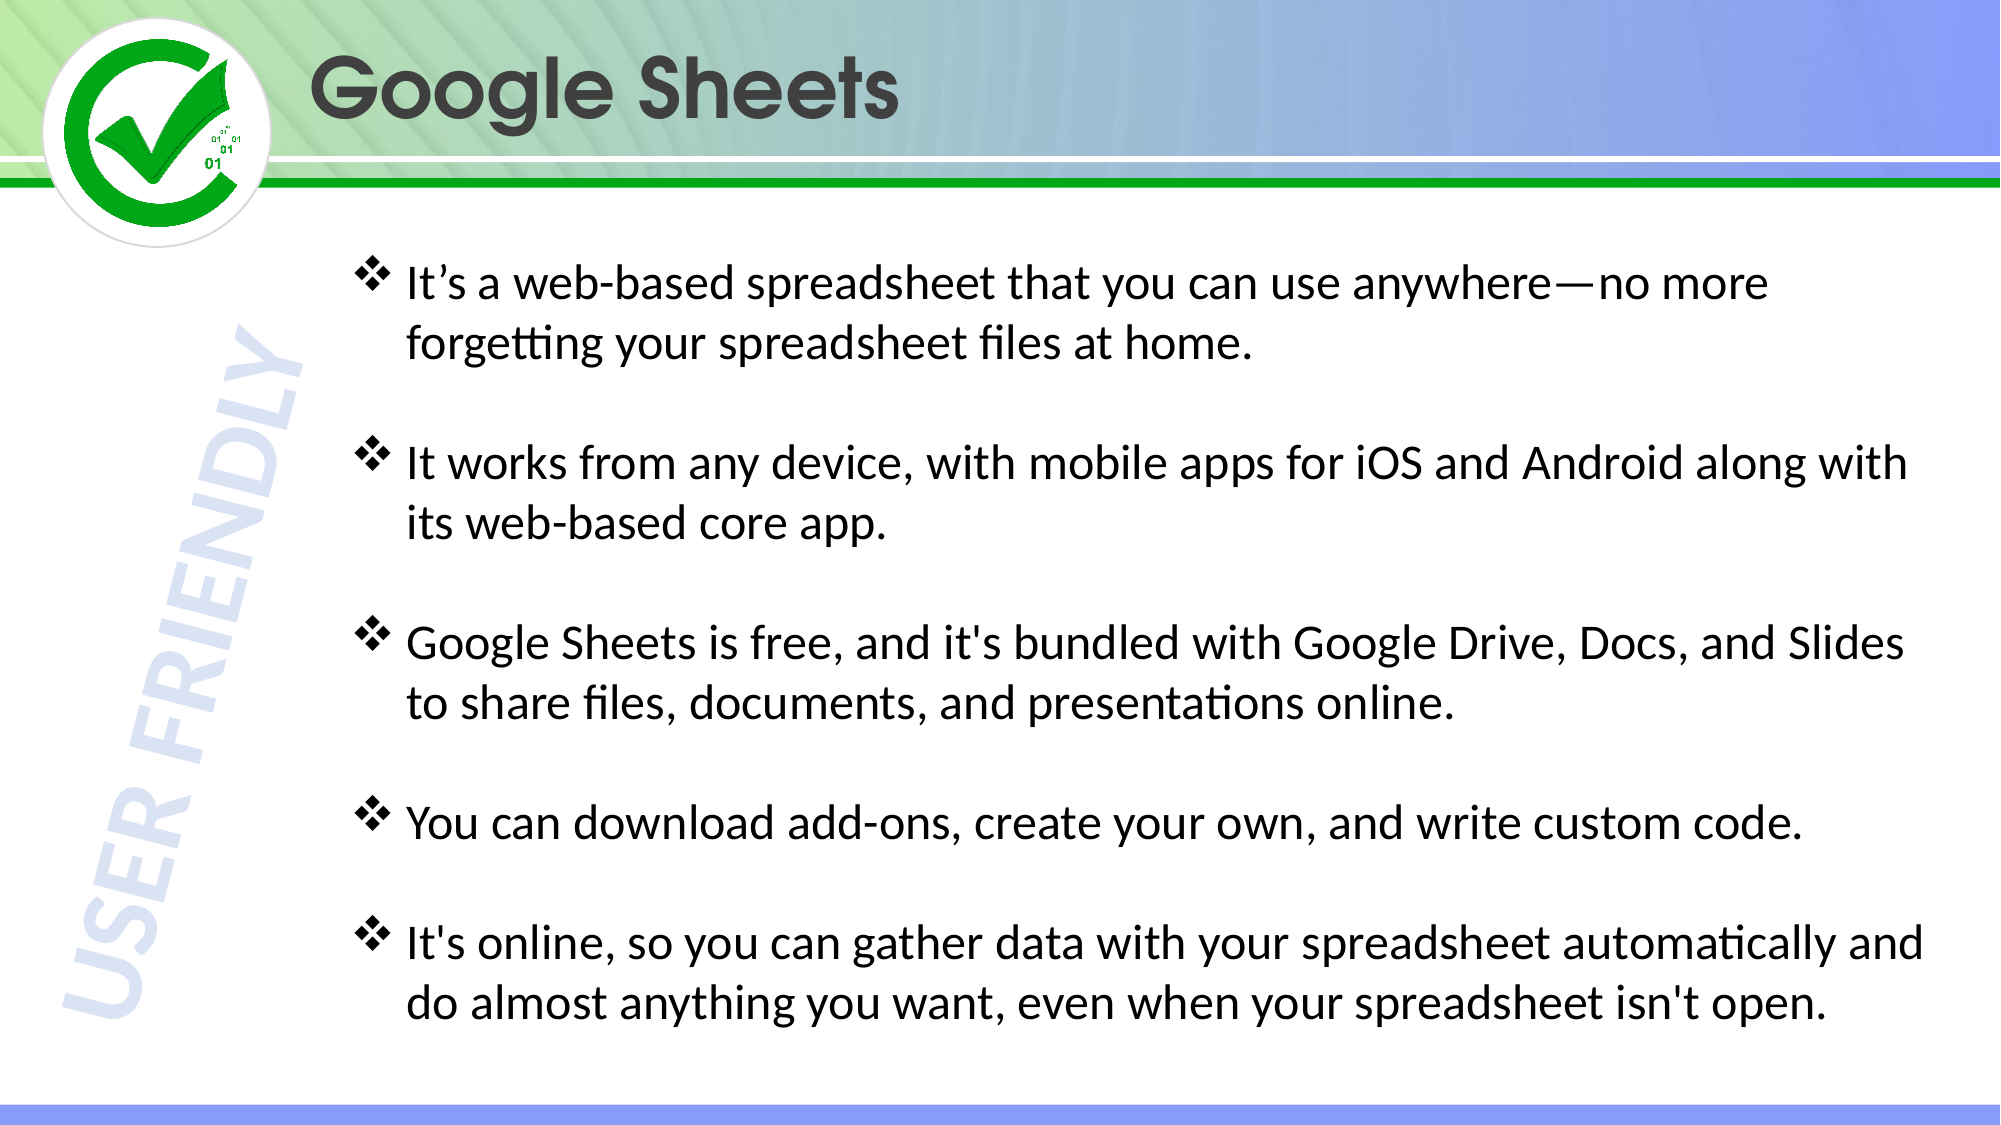

Google Sheets
It’s a web-based spreadsheet that you can use anywhere—no more forgetting your spreadsheet files at home.

It works from any device, with mobile apps for iOS and Android along with its web-based core app.

Google Sheets is free, and it's bundled with Google Drive, Docs, and Slides to share files, documents, and presentations online.

You can download add-ons, create your own, and write custom code.

It's online, so you can gather data with your spreadsheet automatically and do almost anything you want, even when your spreadsheet isn't open.
USER FRIENDLY